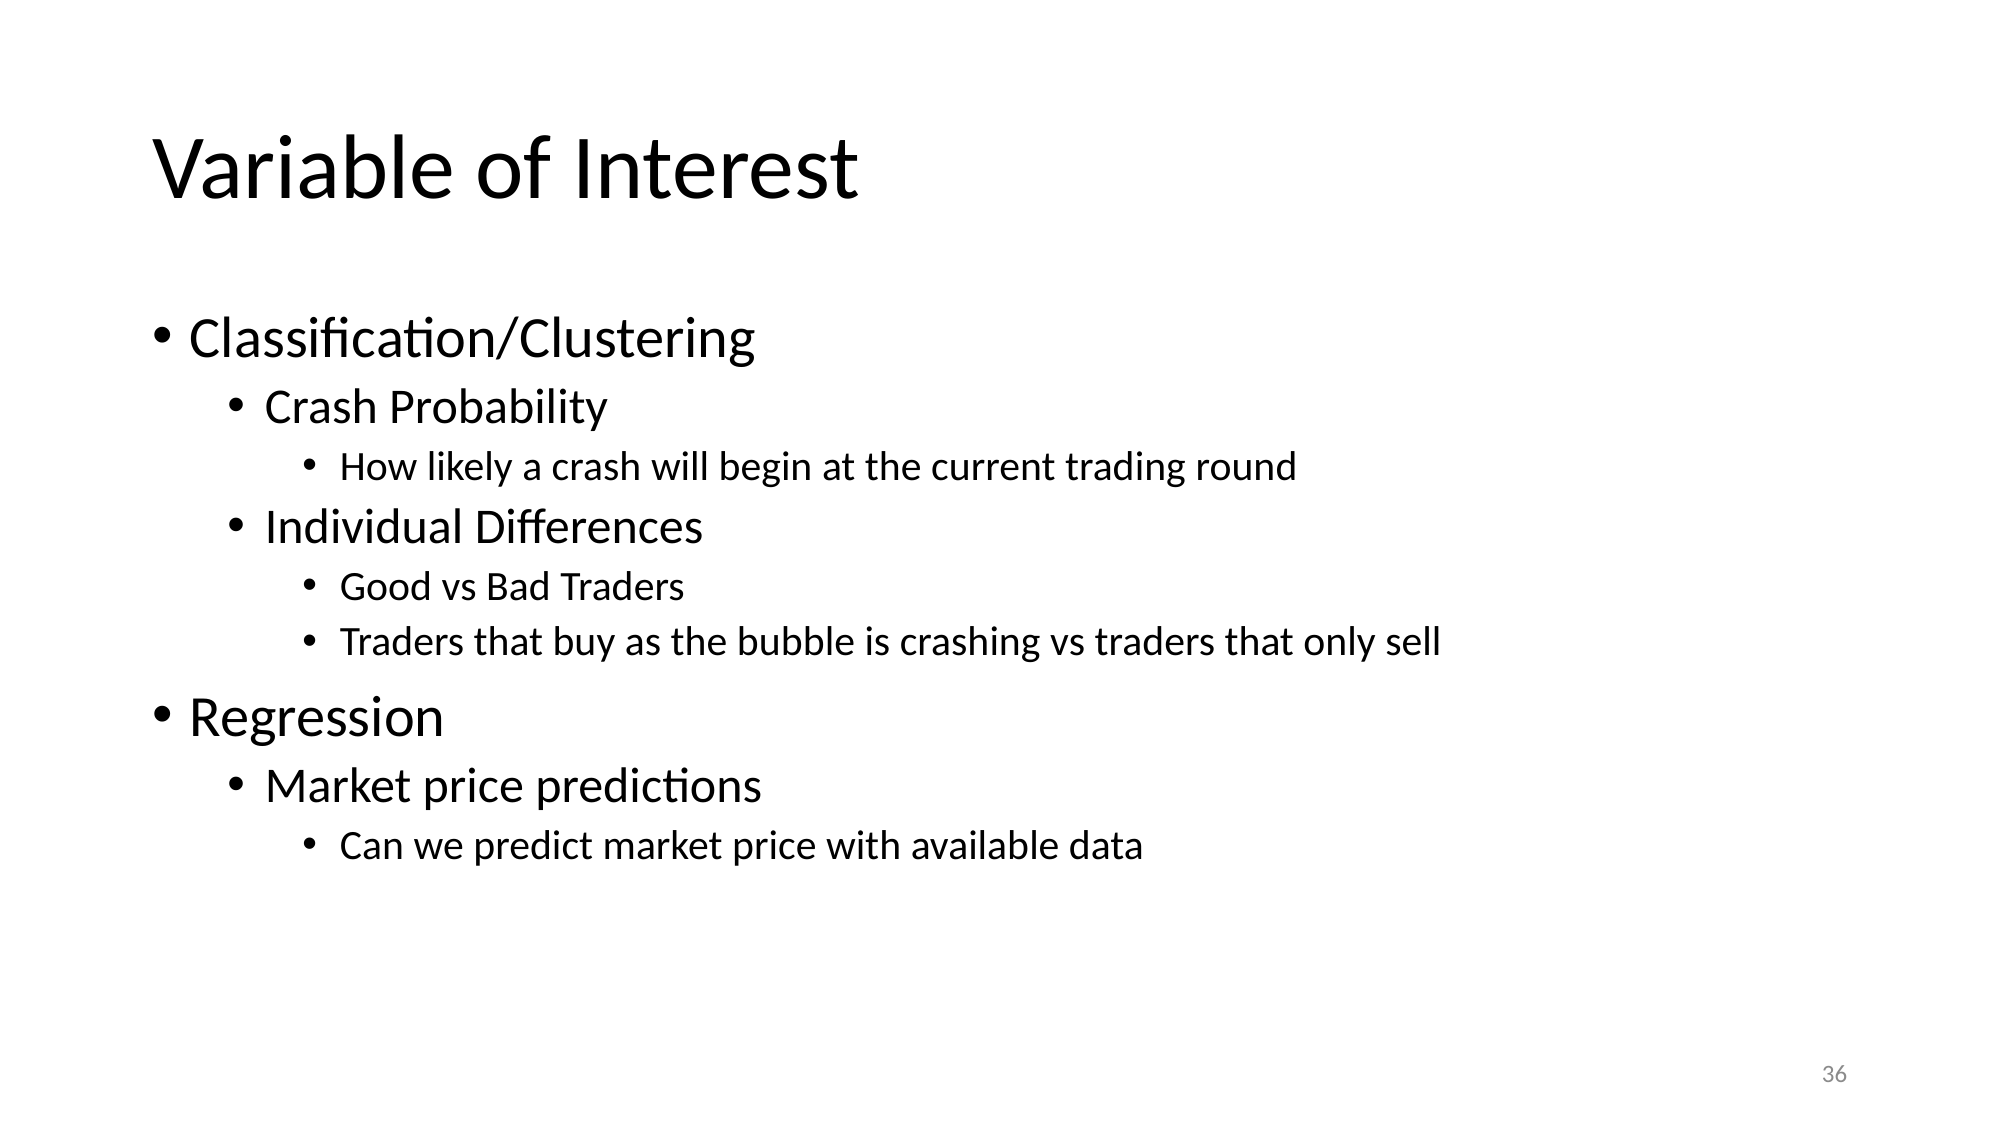

# Variable of Interest
Classification/Clustering
Crash Probability
How likely a crash will begin at the current trading round
Individual Differences
Good vs Bad Traders
Traders that buy as the bubble is crashing vs traders that only sell
Regression
Market price predictions
Can we predict market price with available data

36